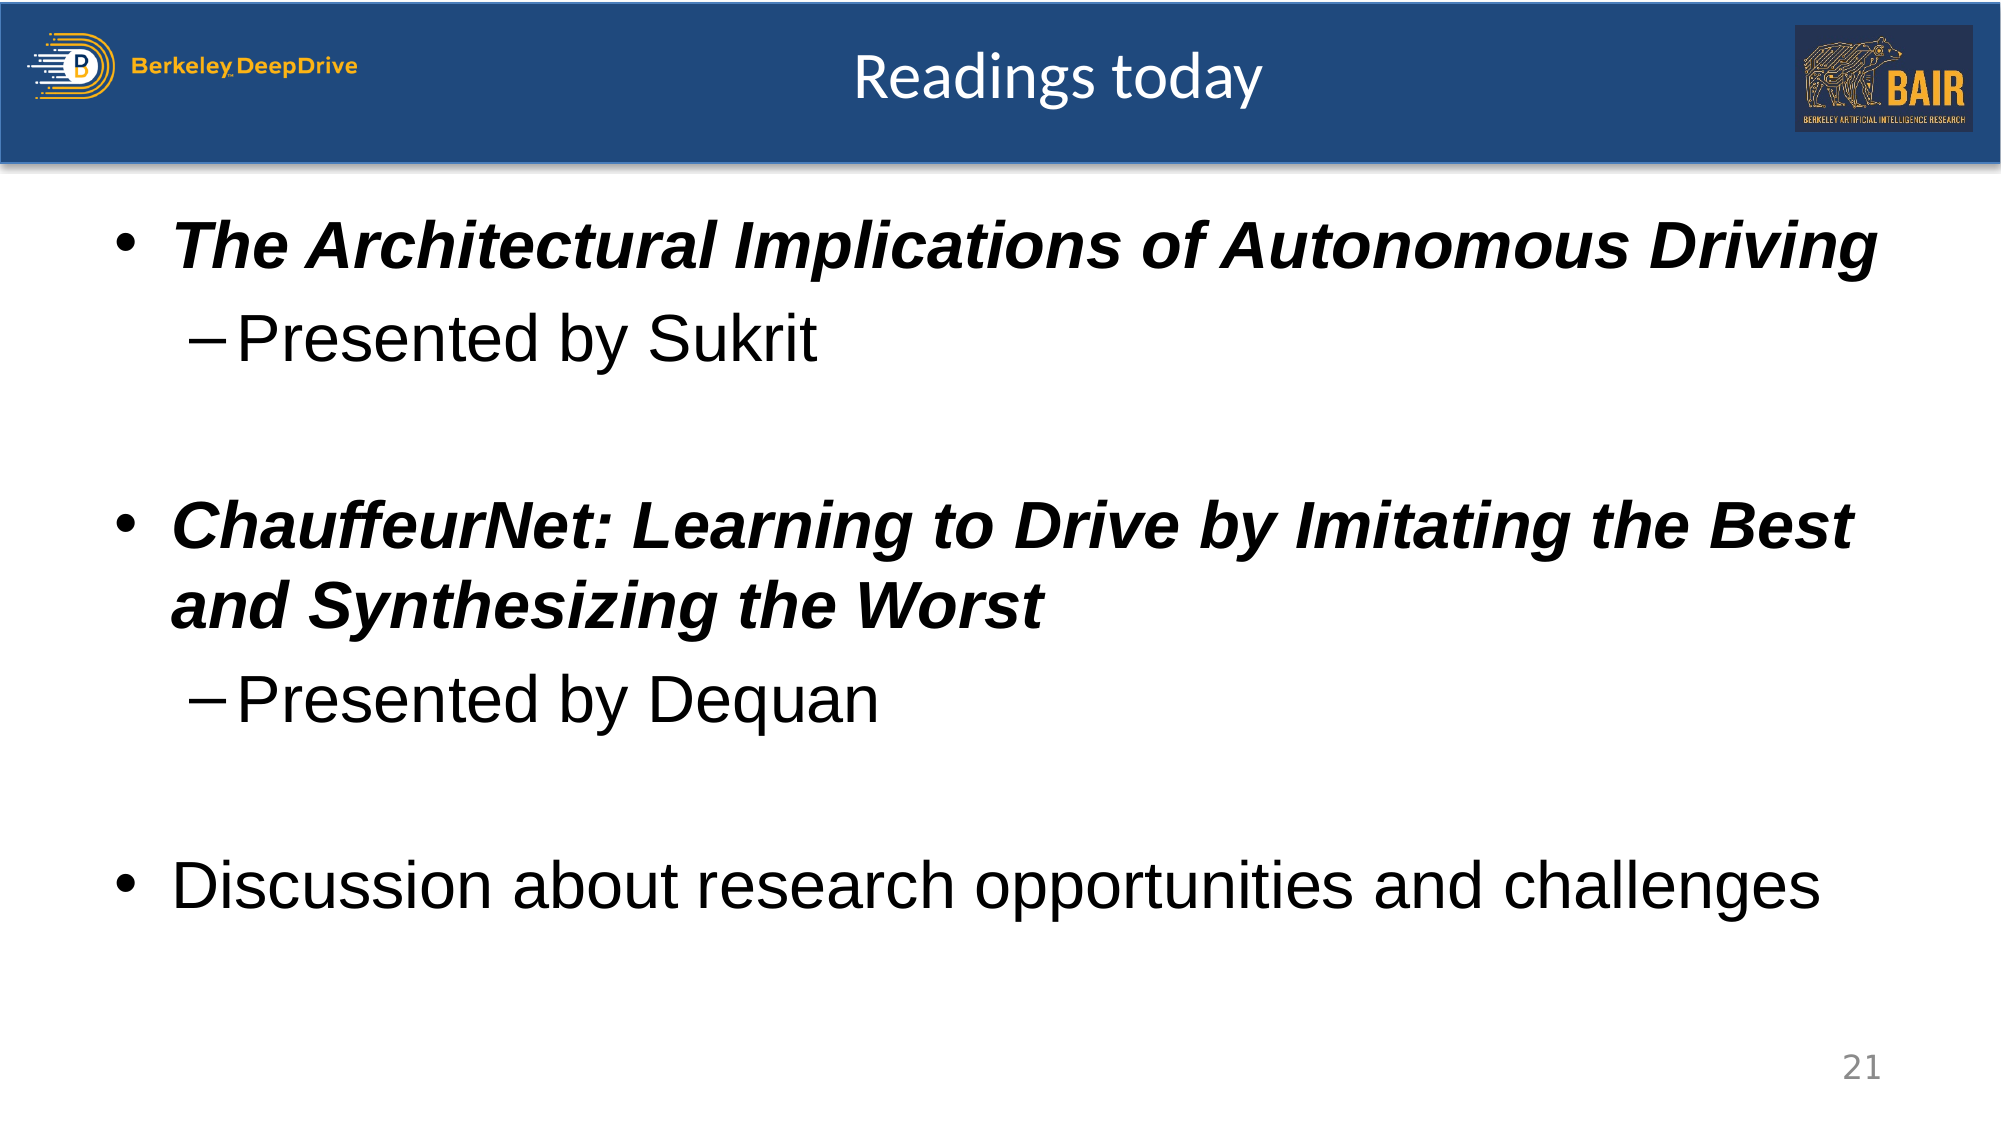

# Readings today
The Architectural Implications of Autonomous Driving
Presented by Sukrit

ChauffeurNet: Learning to Drive by Imitating the Best and Synthesizing the Worst
Presented by Dequan

Discussion about research opportunities and challenges

21